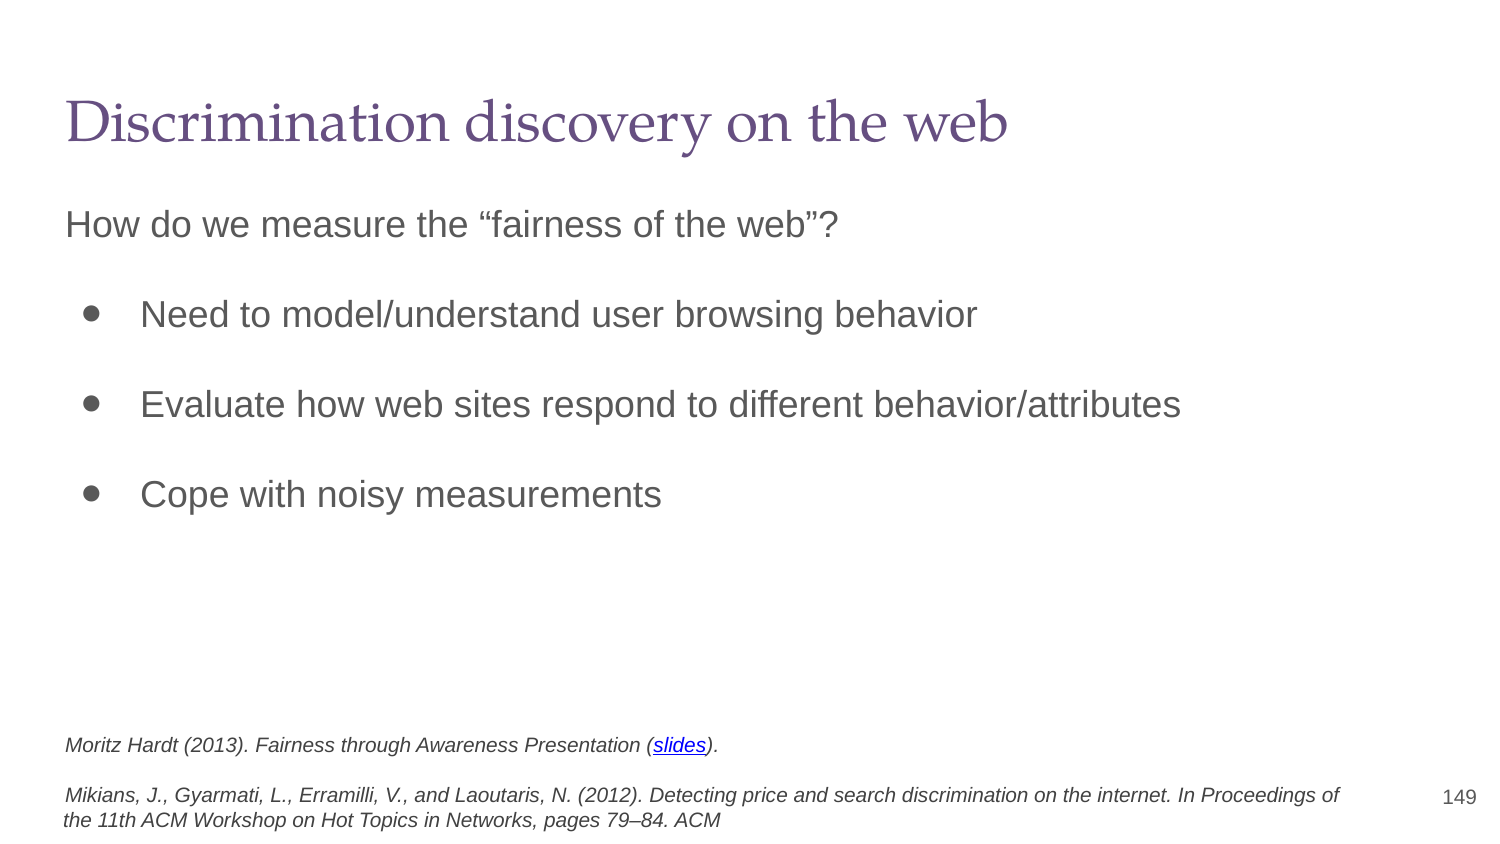

# Discrimination discovery on the web
How do we measure the “fairness of the web”?

Need to model/understand user browsing behavior

Evaluate how web sites respond to different behavior/attributes

Cope with noisy measurements
Moritz Hardt (2013). Fairness through Awareness Presentation (slides).
Mikians, J., Gyarmati, L., Erramilli, V., and Laoutaris, N. (2012). Detecting price and search discrimination on the internet. In Proceedings of  the 11th ACM Workshop on Hot Topics in Networks, pages 79–84. ACM
149